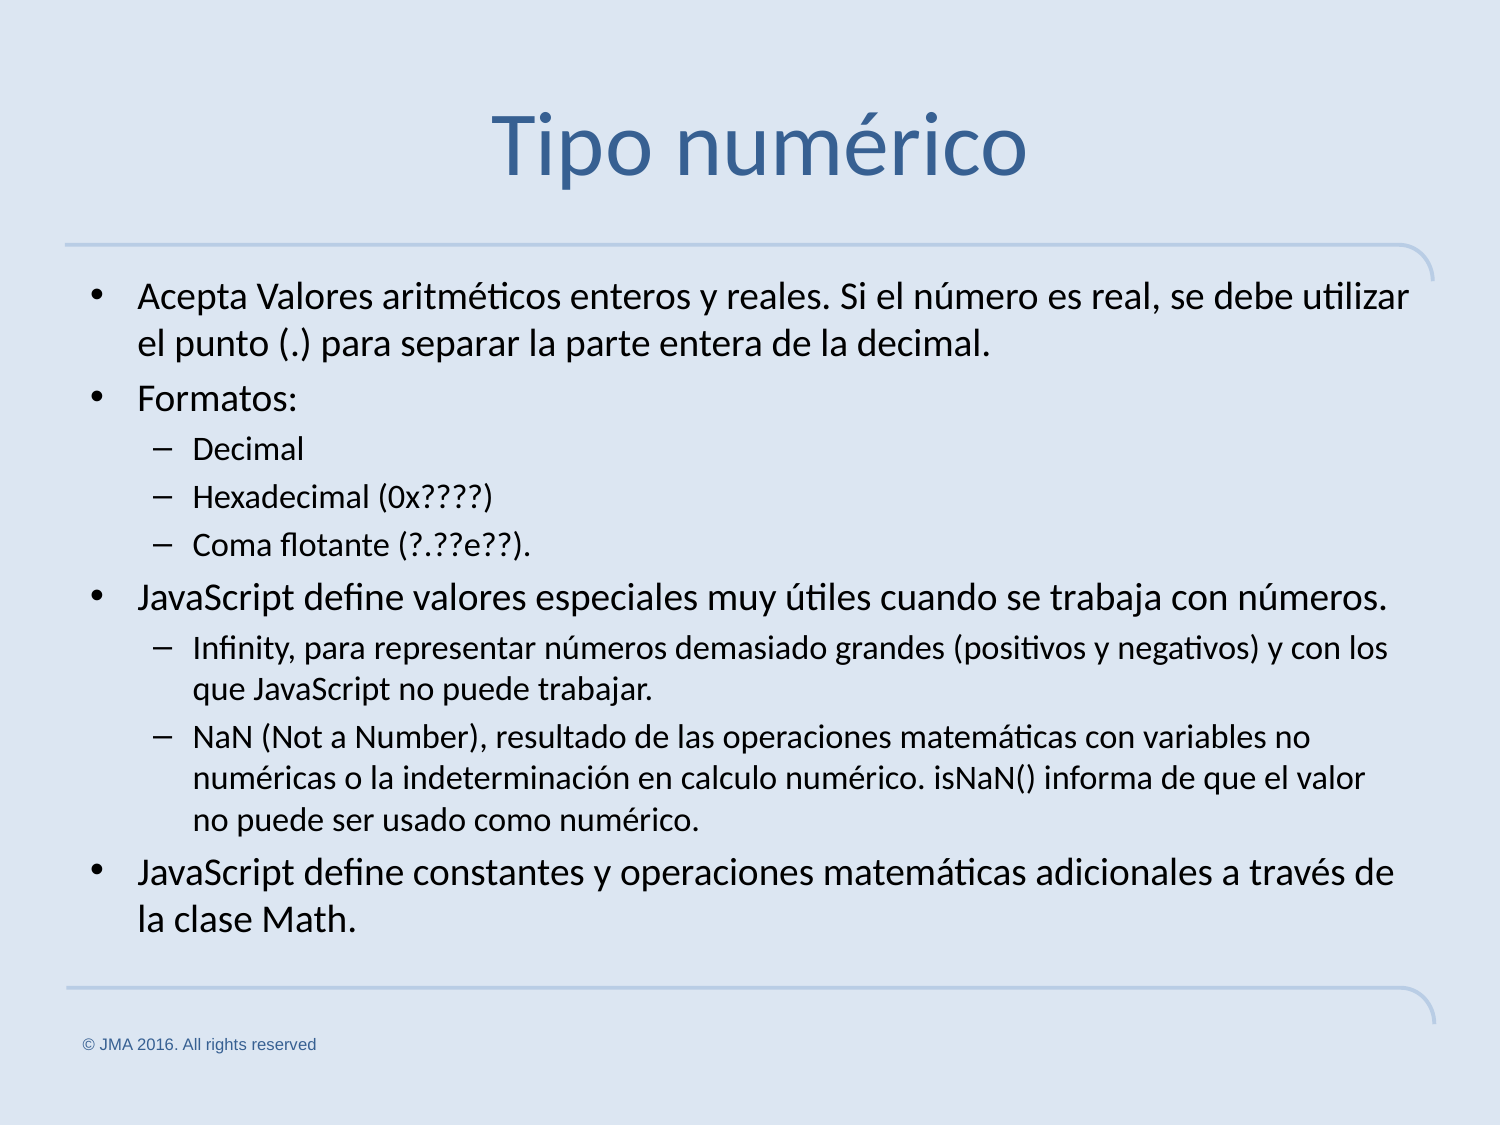

# Tipo numérico
Acepta Valores aritméticos enteros y reales. Si el número es real, se debe utilizar el punto (.) para separar la parte entera de la decimal.
Formatos:
Decimal
Hexadecimal (0x????)
Coma flotante (?.??e??).
JavaScript define valores especiales muy útiles cuando se trabaja con números.
Infinity, para representar números demasiado grandes (positivos y negativos) y con los que JavaScript no puede trabajar.
NaN (Not a Number), resultado de las operaciones matemáticas con variables no numéricas o la indeterminación en calculo numérico. isNaN() informa de que el valor no puede ser usado como numérico.
JavaScript define constantes y operaciones matemáticas adicionales a través de la clase Math.